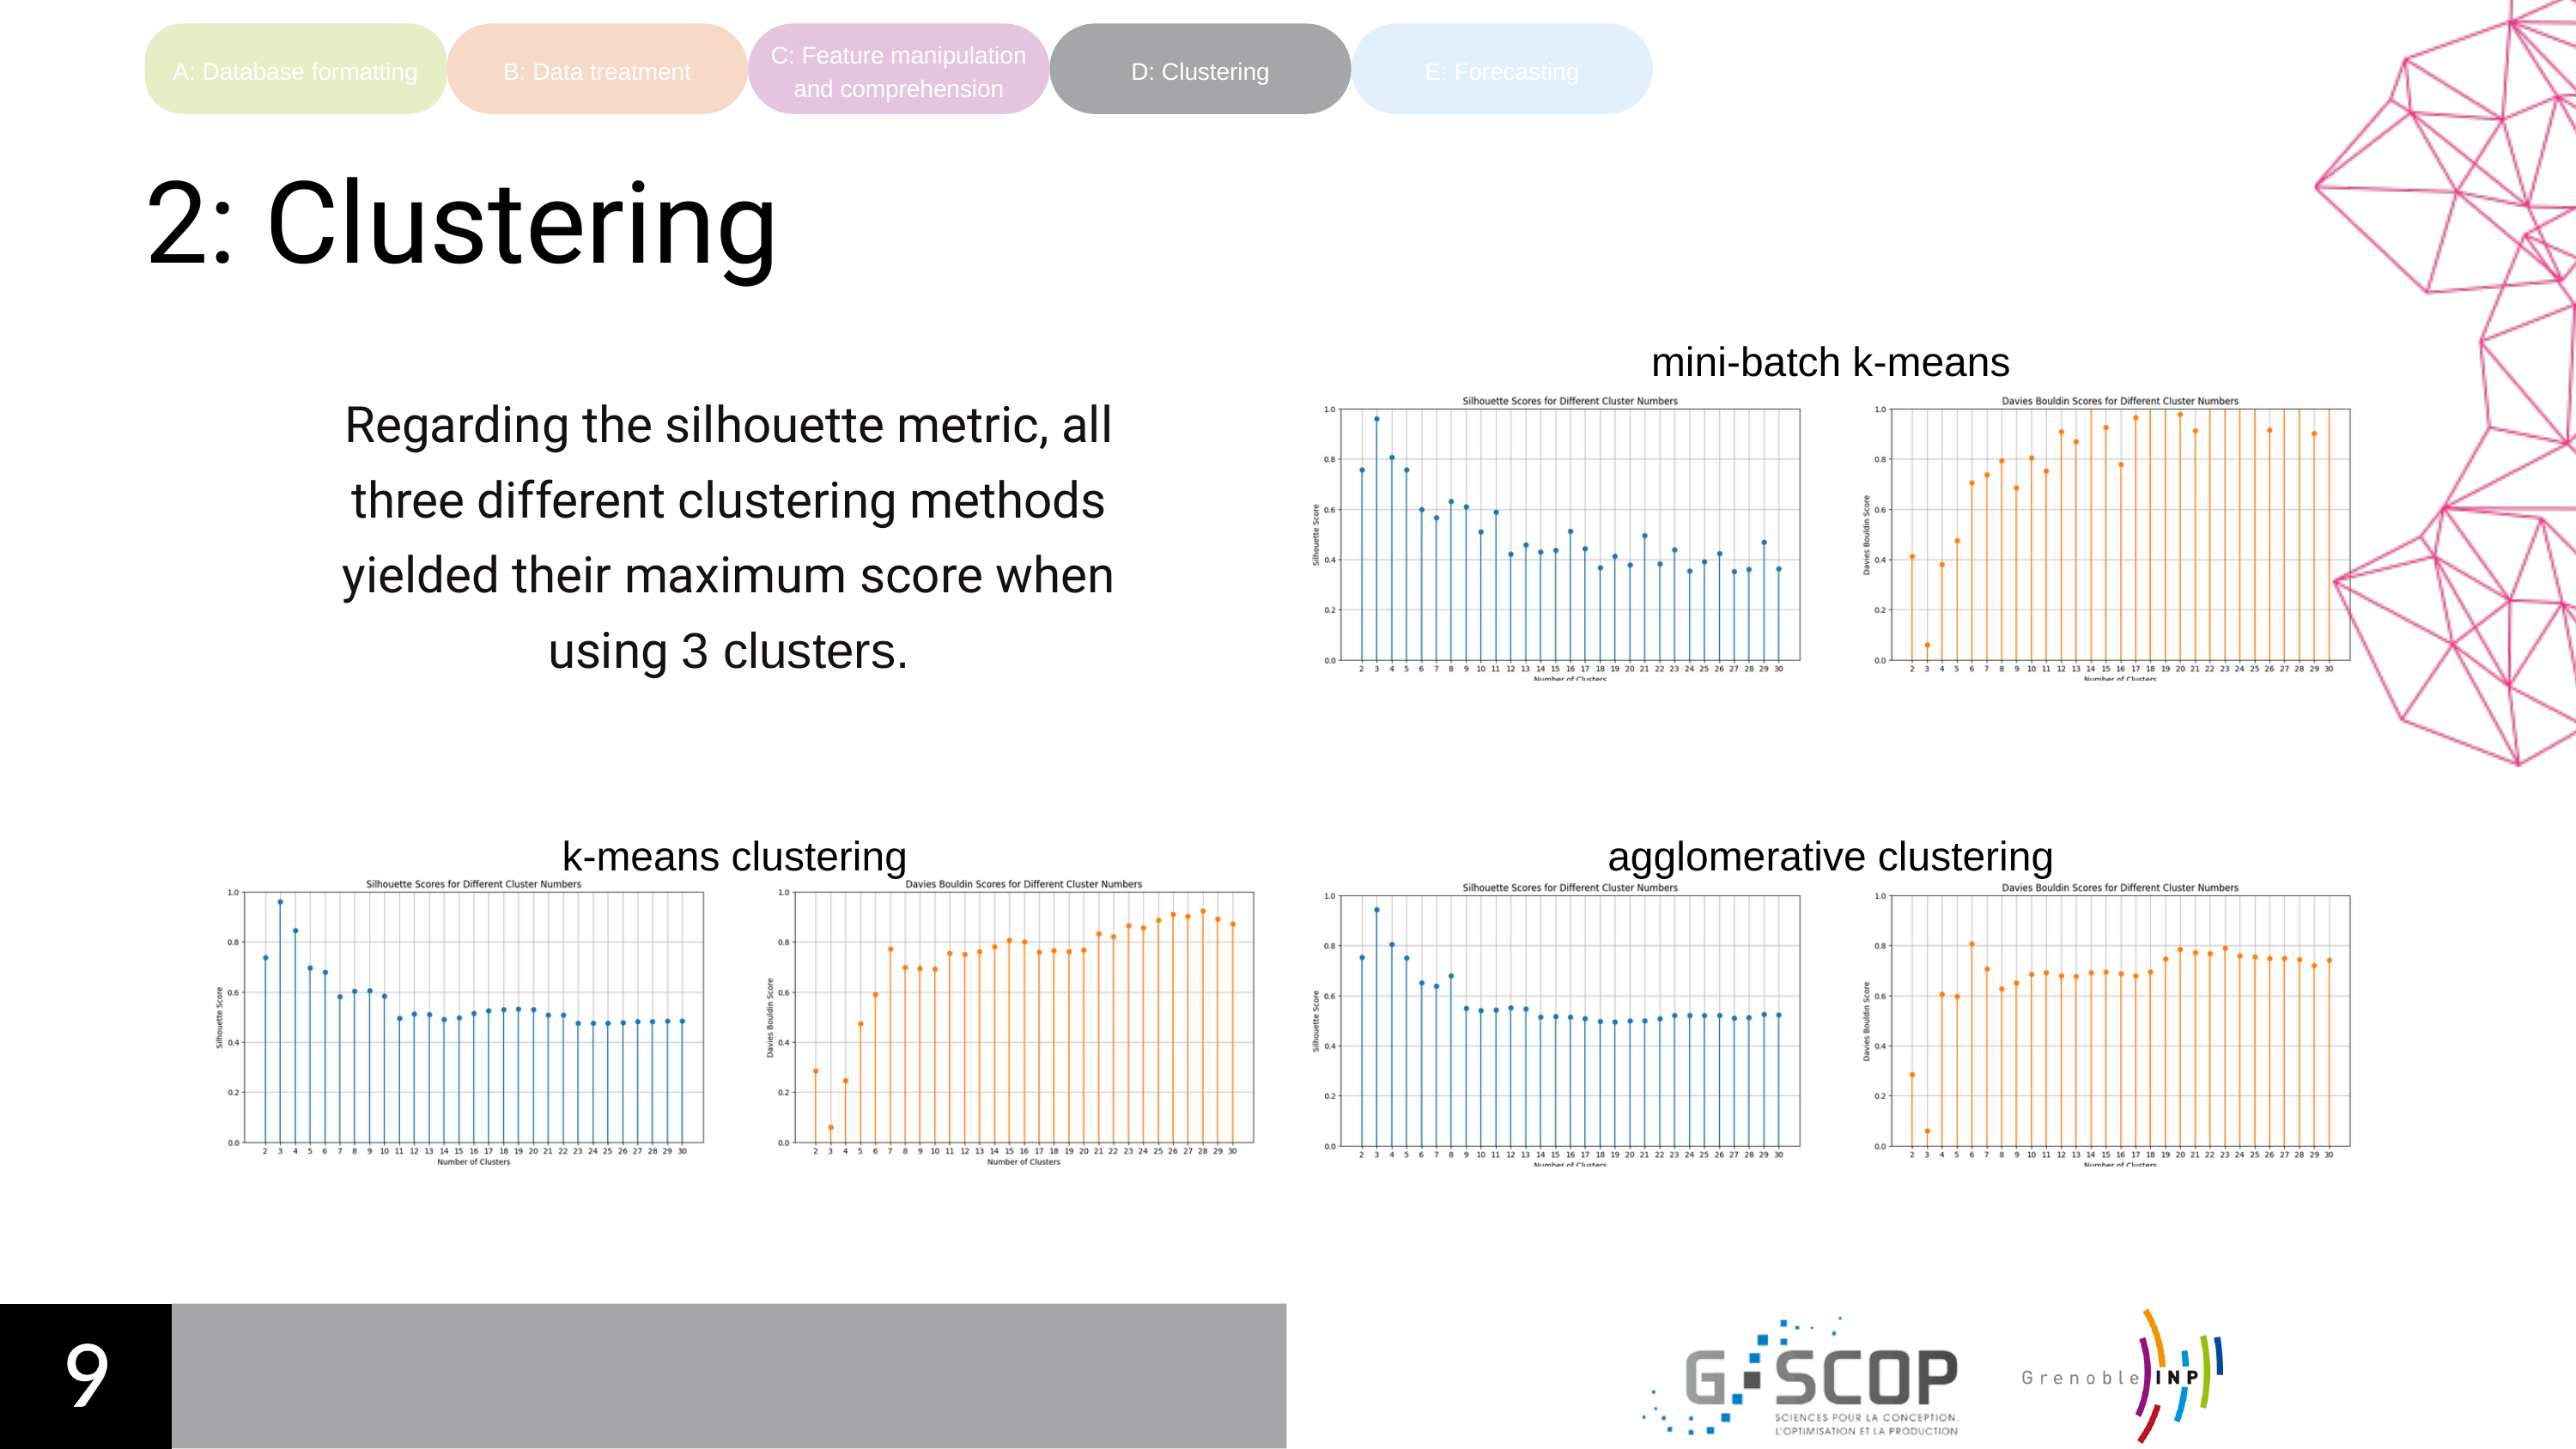

C: Feature manipulation and comprehension
A: Database formatting
B: Data treatment
D: Clustering
E: Forecasting
2: Clustering
mini-batch k-means
Regarding the silhouette metric, all three different clustering methods yielded their maximum score when using 3 clusters.

k-means clustering
agglomerative clustering

9